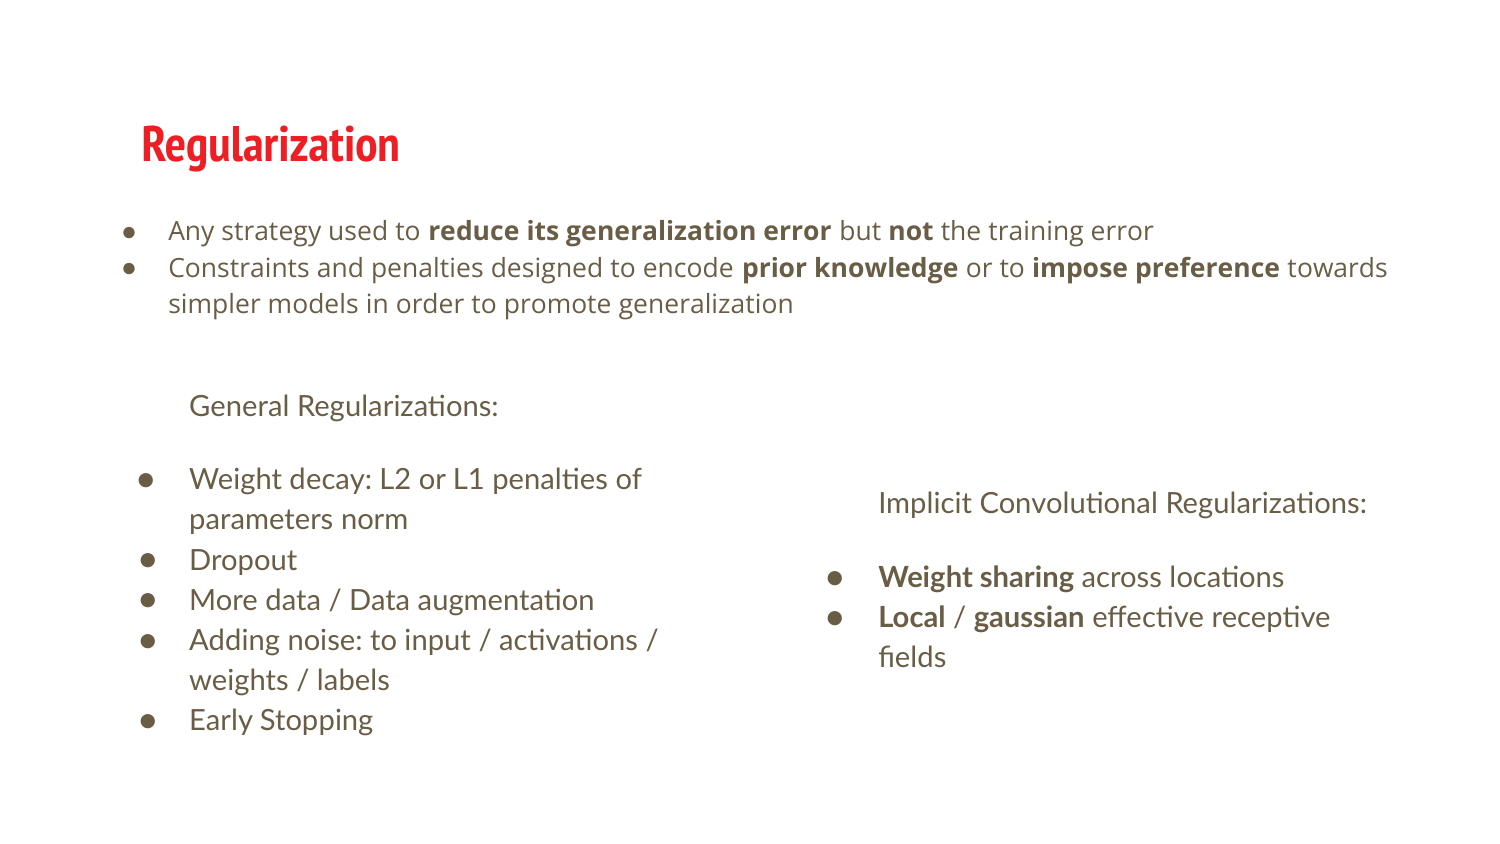

# Regularization
Any strategy used to reduce its generalization error but not the training error
Constraints and penalties designed to encode prior knowledge or to impose preference towards simpler models in order to promote generalization
General Regularizations:
Weight decay: L2 or L1 penalties of  parameters norm
Dropout
More data / Data augmentation
Adding noise: to input / activations / weights / labels
Early Stopping

Implicit Convolutional Regularizations:
Weight sharing across locations
Local / gaussian effective receptive fields